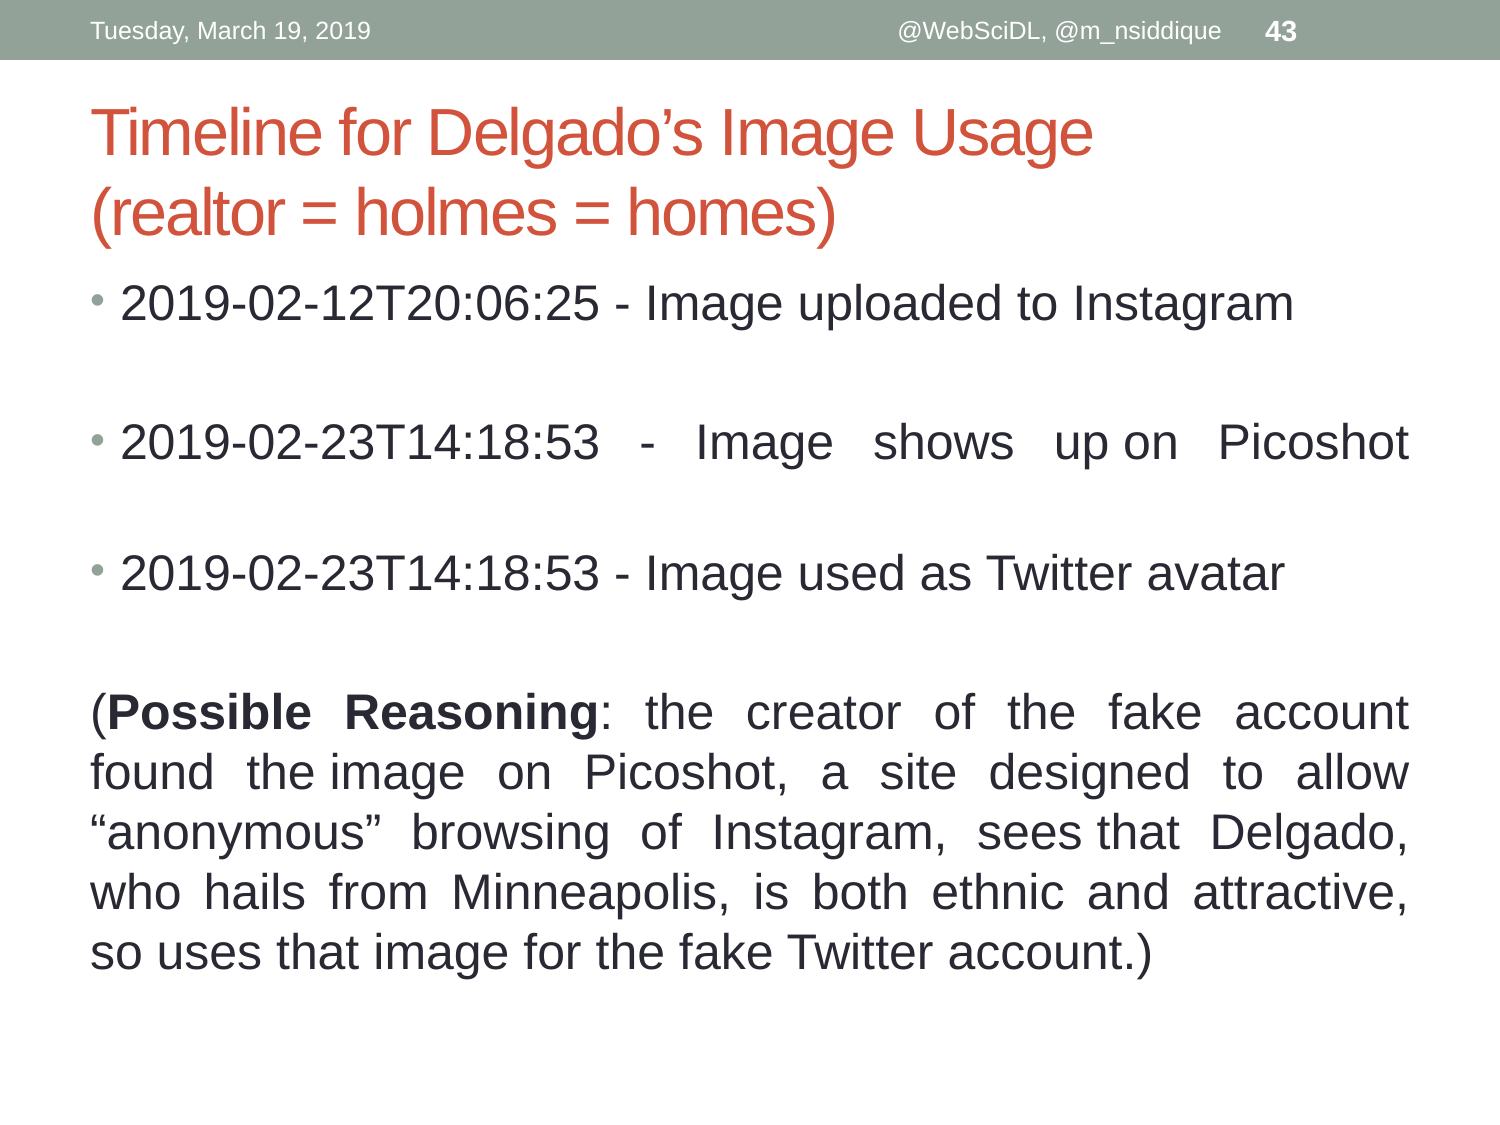

Tuesday, March 19, 2019
@WebSciDL, @m_nsiddique
43
# Timeline for Delgado’s Image Usage (realtor = holmes = homes)
2019-02-12T20:06:25 - Image uploaded to Instagram

2019-02-23T14:18:53 - Image shows up on Picoshot
2019-02-23T14:18:53 - Image used as Twitter avatar

(Possible Reasoning: the creator of the fake account found the image on Picoshot, a site designed to allow “anonymous” browsing of Instagram, sees that Delgado, who hails from Minneapolis, is both ethnic and attractive, so uses that image for the fake Twitter account.)